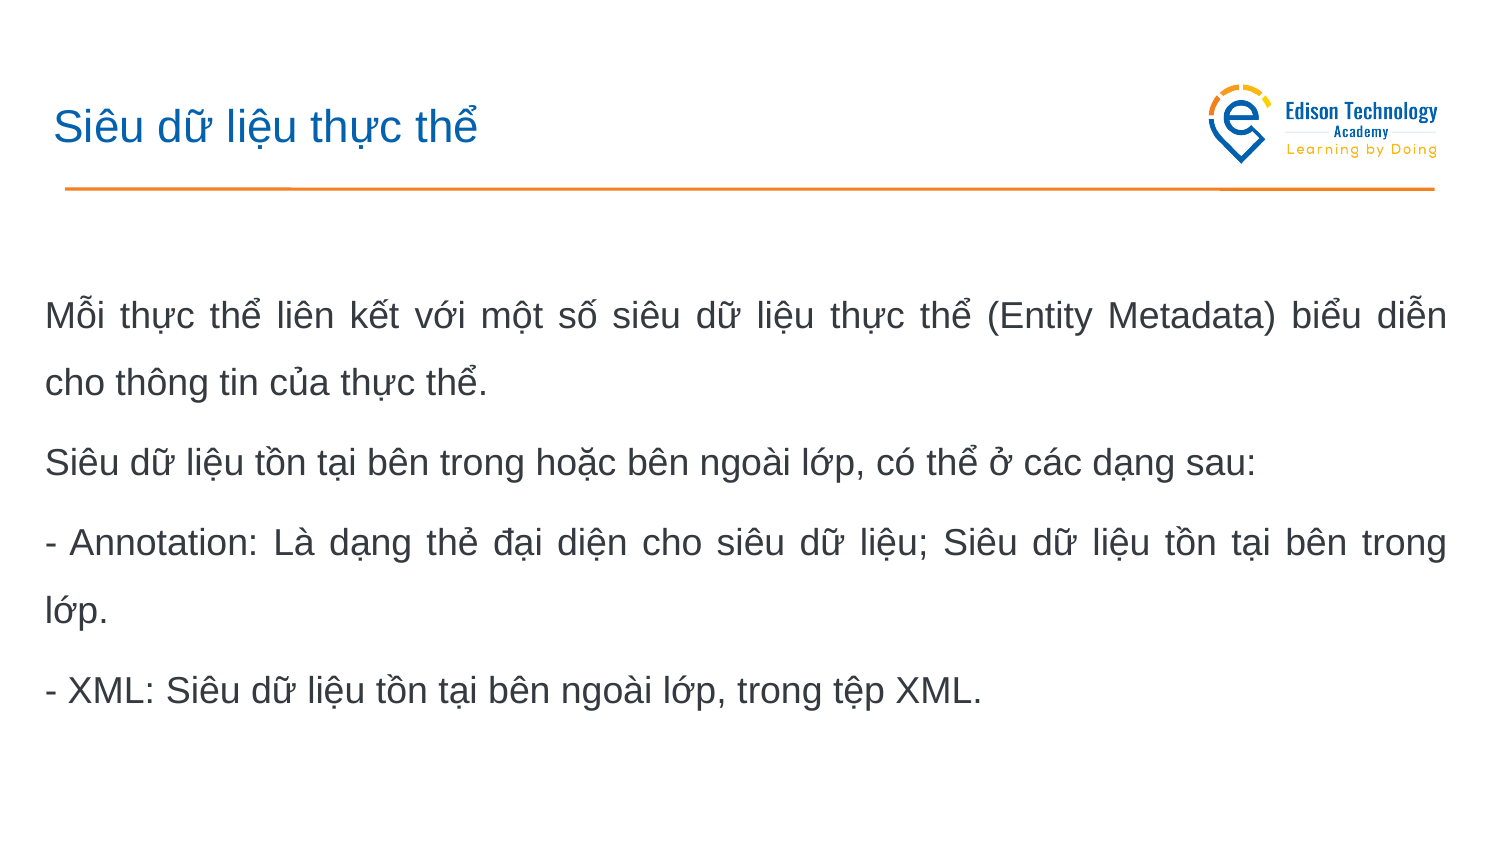

# Siêu dữ liệu thực thể
Mỗi thực thể liên kết với một số siêu dữ liệu thực thể (Entity Metadata) biểu diễn cho thông tin của thực thể.
Siêu dữ liệu tồn tại bên trong hoặc bên ngoài lớp, có thể ở các dạng sau:
- Annotation: Là dạng thẻ đại diện cho siêu dữ liệu; Siêu dữ liệu tồn tại bên trong lớp.
- XML: Siêu dữ liệu tồn tại bên ngoài lớp, trong tệp XML.